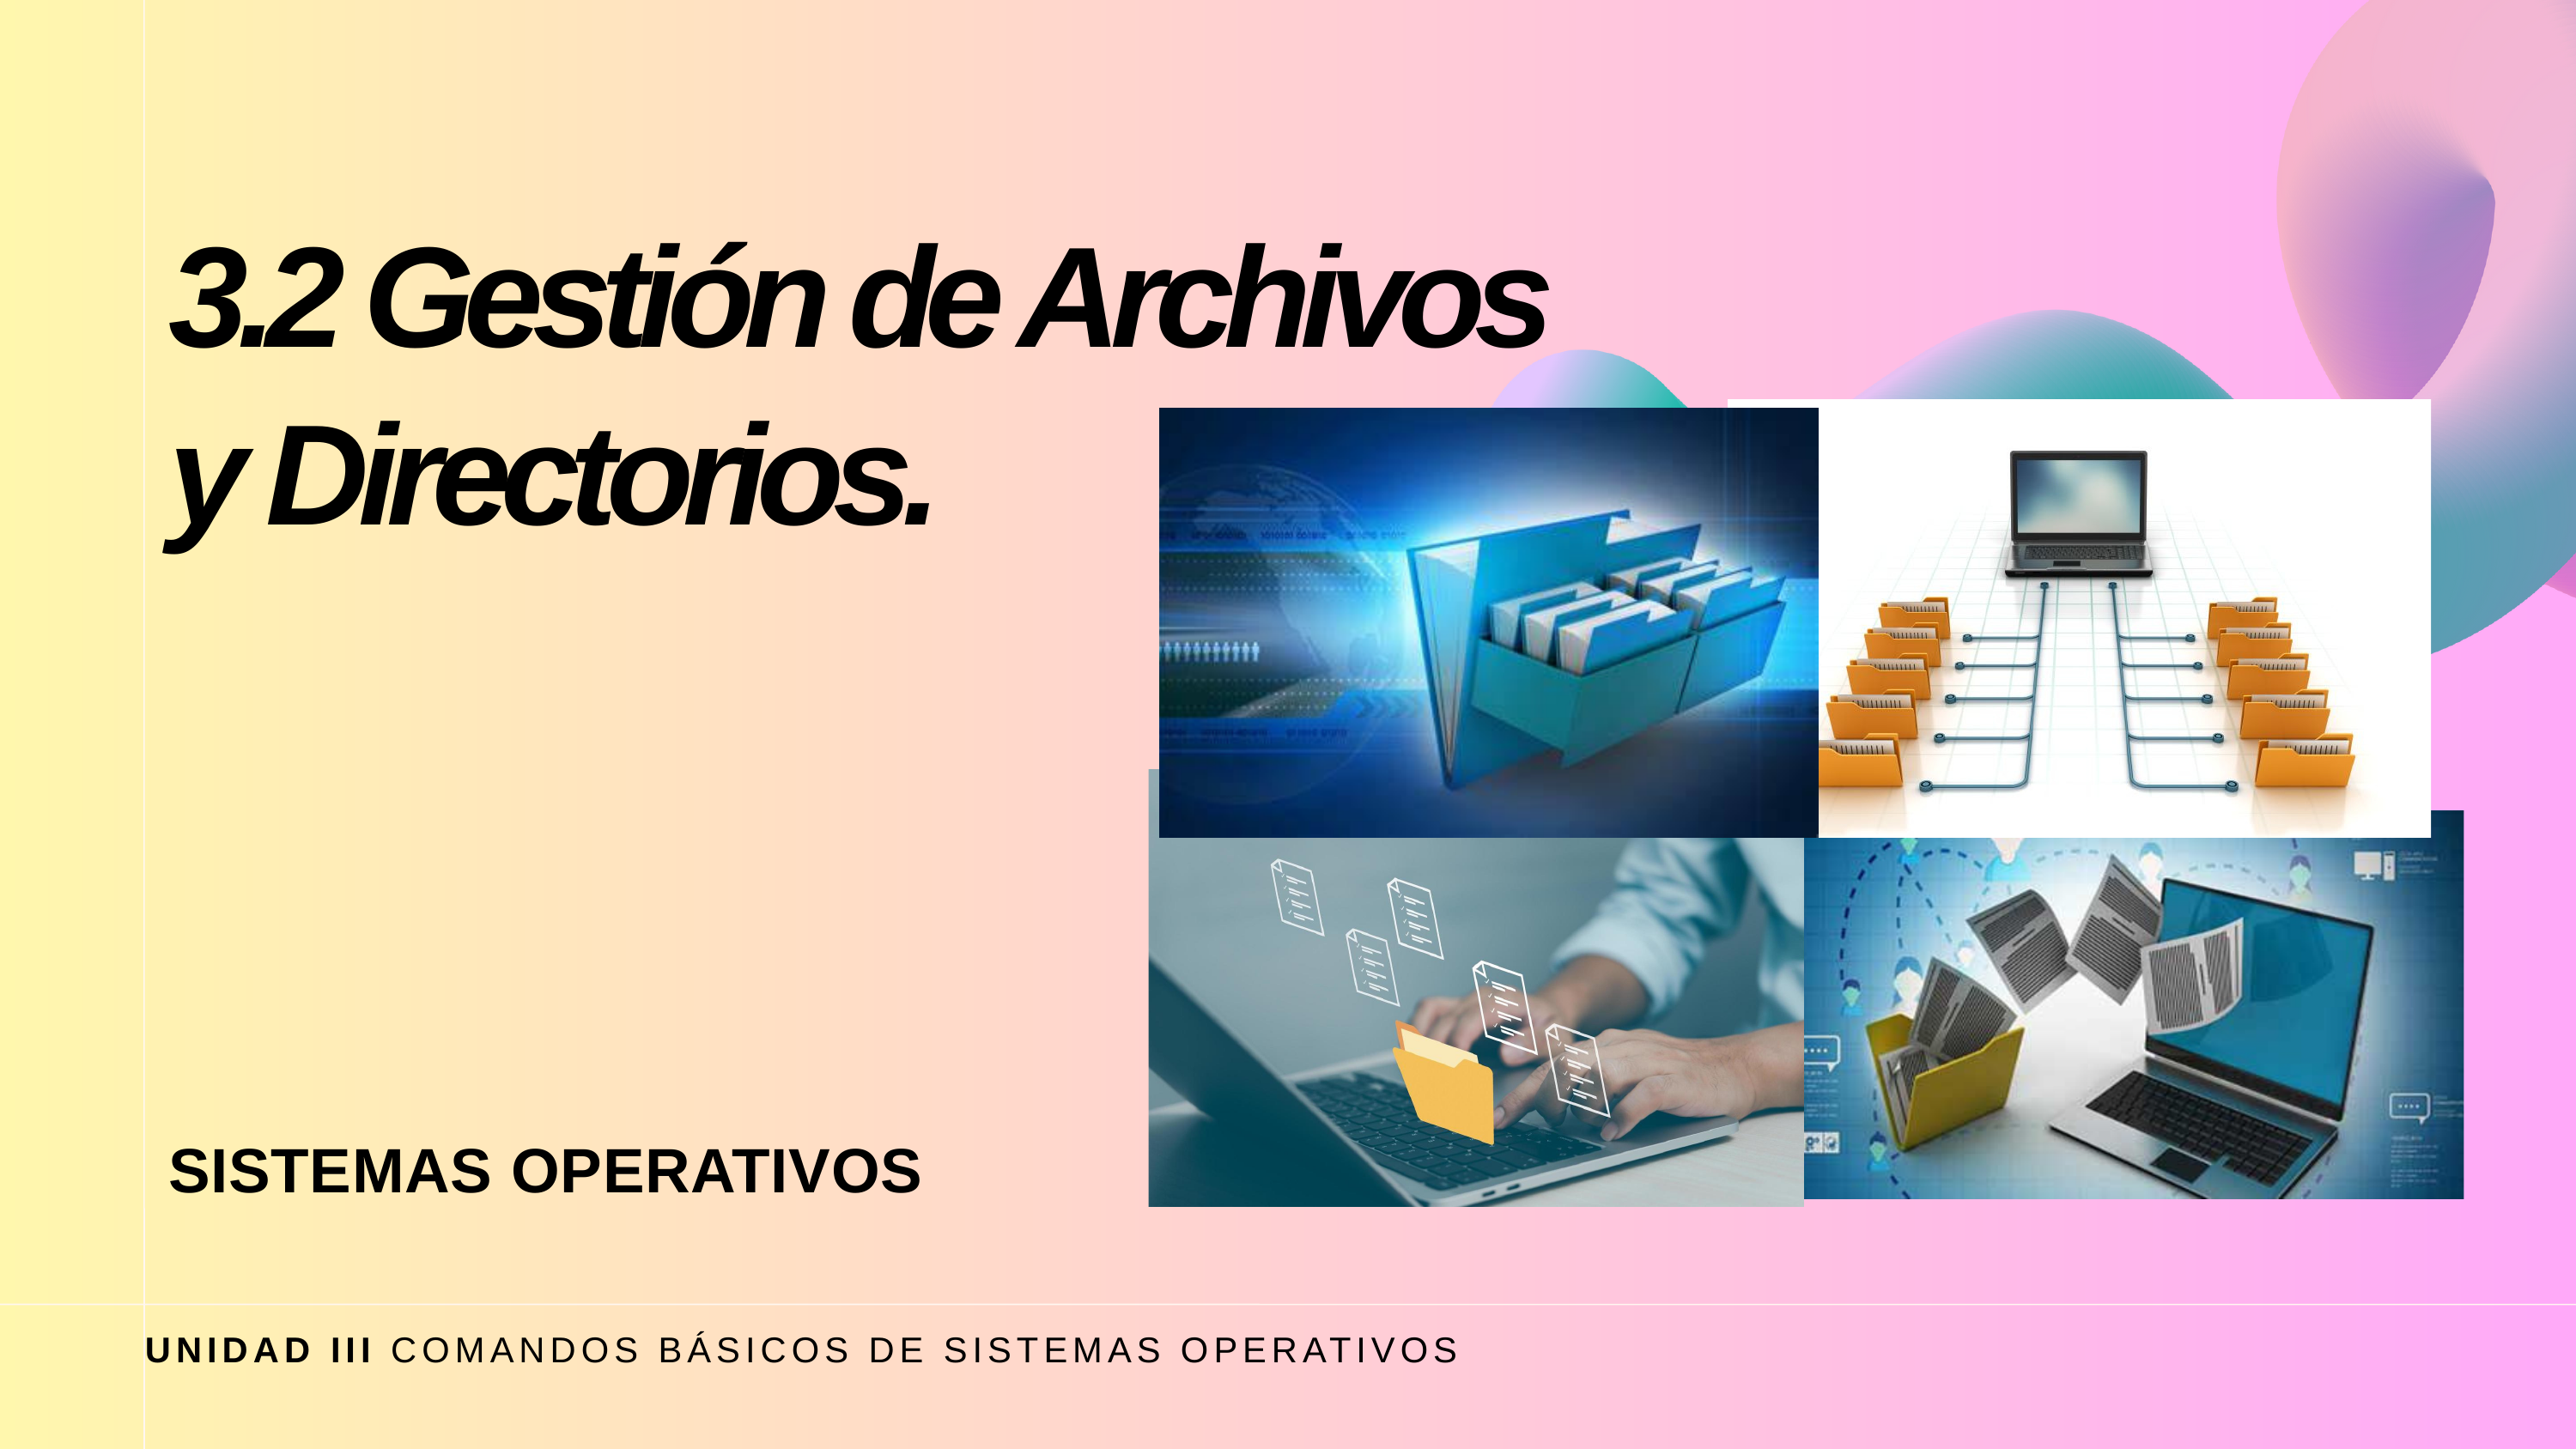

3.2 Gestión de Archivos
y Directorios.

SISTEMAS OPERATIVOS

UNIDAD III COMANDOS BÁSICOS DE SISTEMAS OPERATIVOS